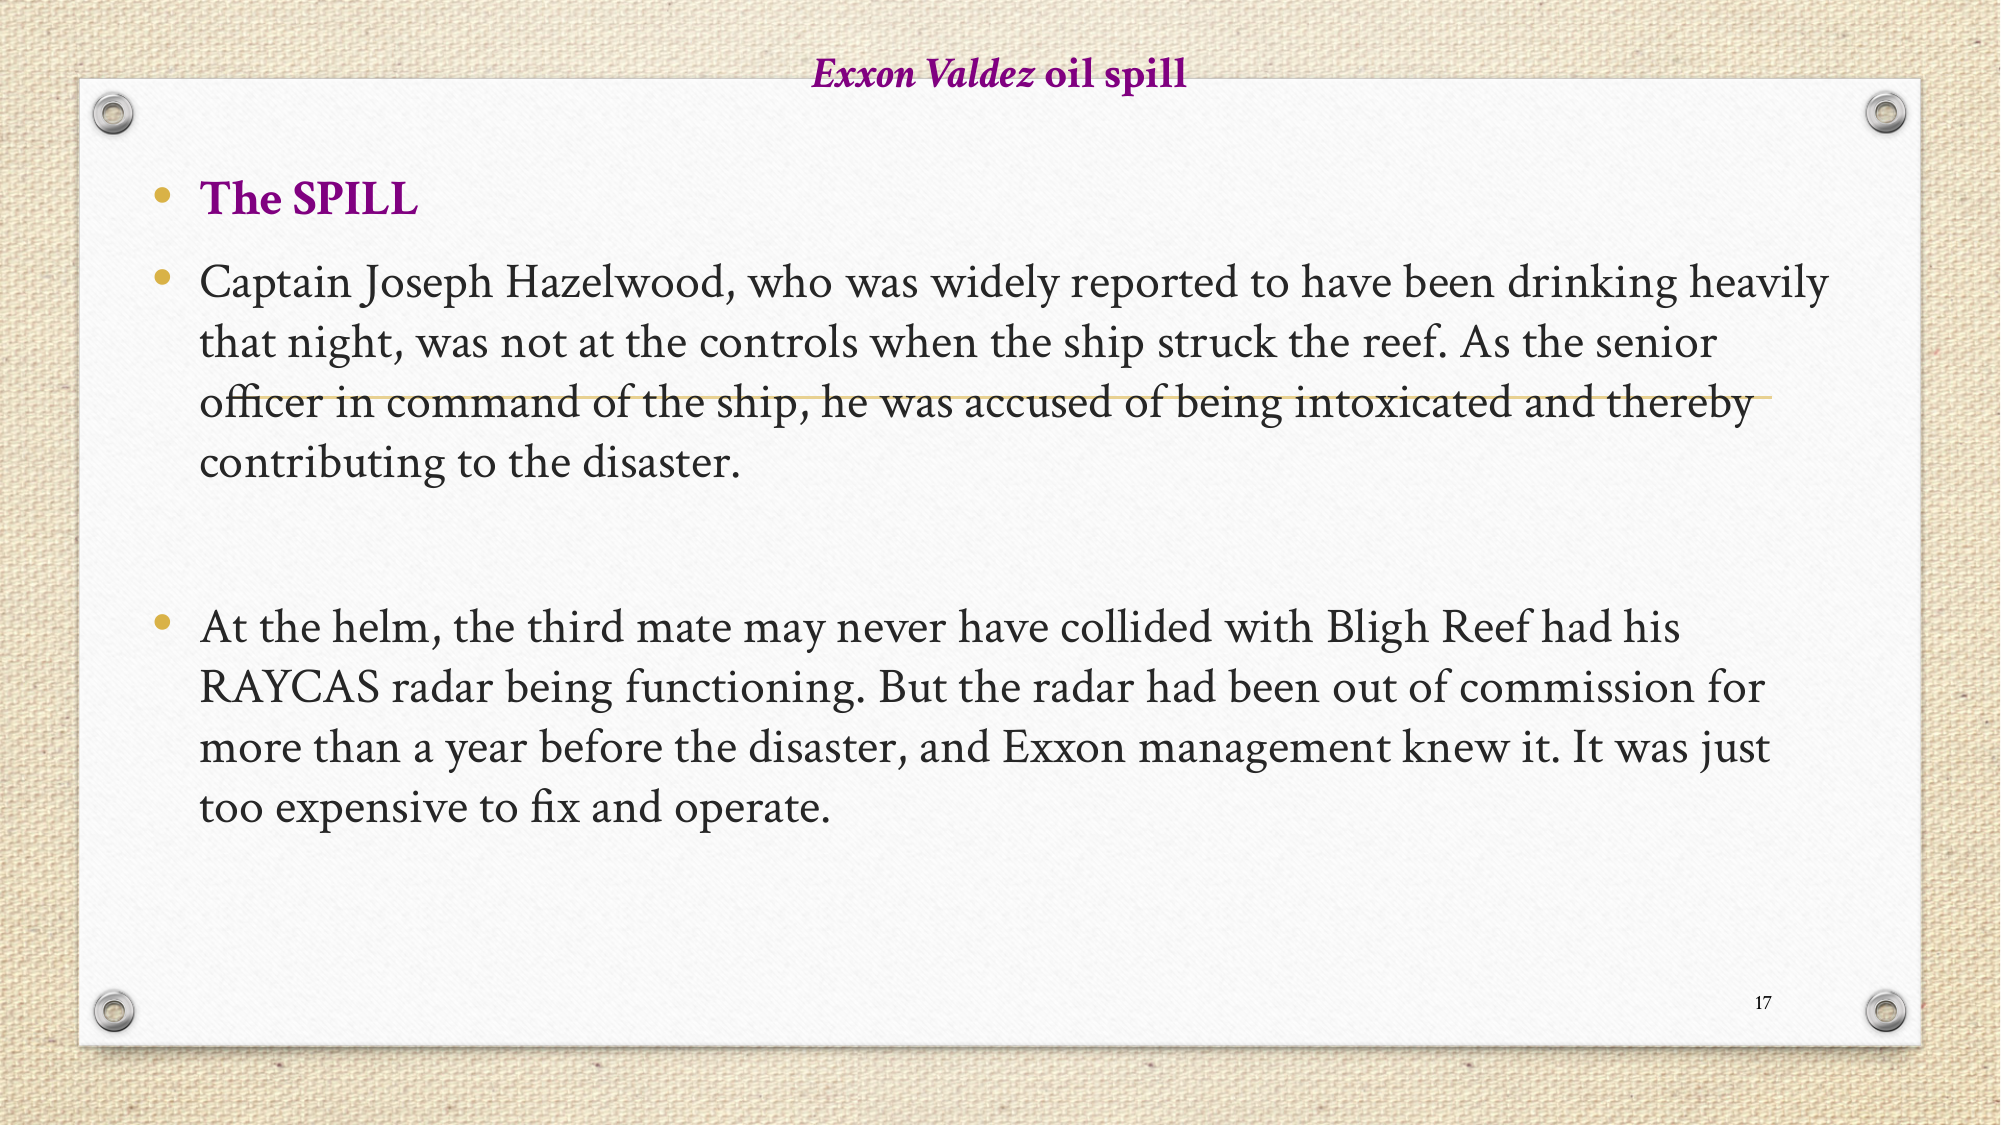

# Exxon Valdez oil spill
The SPILL
Captain Joseph Hazelwood, who was widely reported to have been drinking heavily that night, was not at the controls when the ship struck the reef. As the senior officer in command of the ship, he was accused of being intoxicated and thereby contributing to the disaster.

At the helm, the third mate may never have collided with Bligh Reef had his RAYCAS radar being functioning. But the radar had been out of commission for more than a year before the disaster, and Exxon management knew it. It was just too expensive to fix and operate.
17